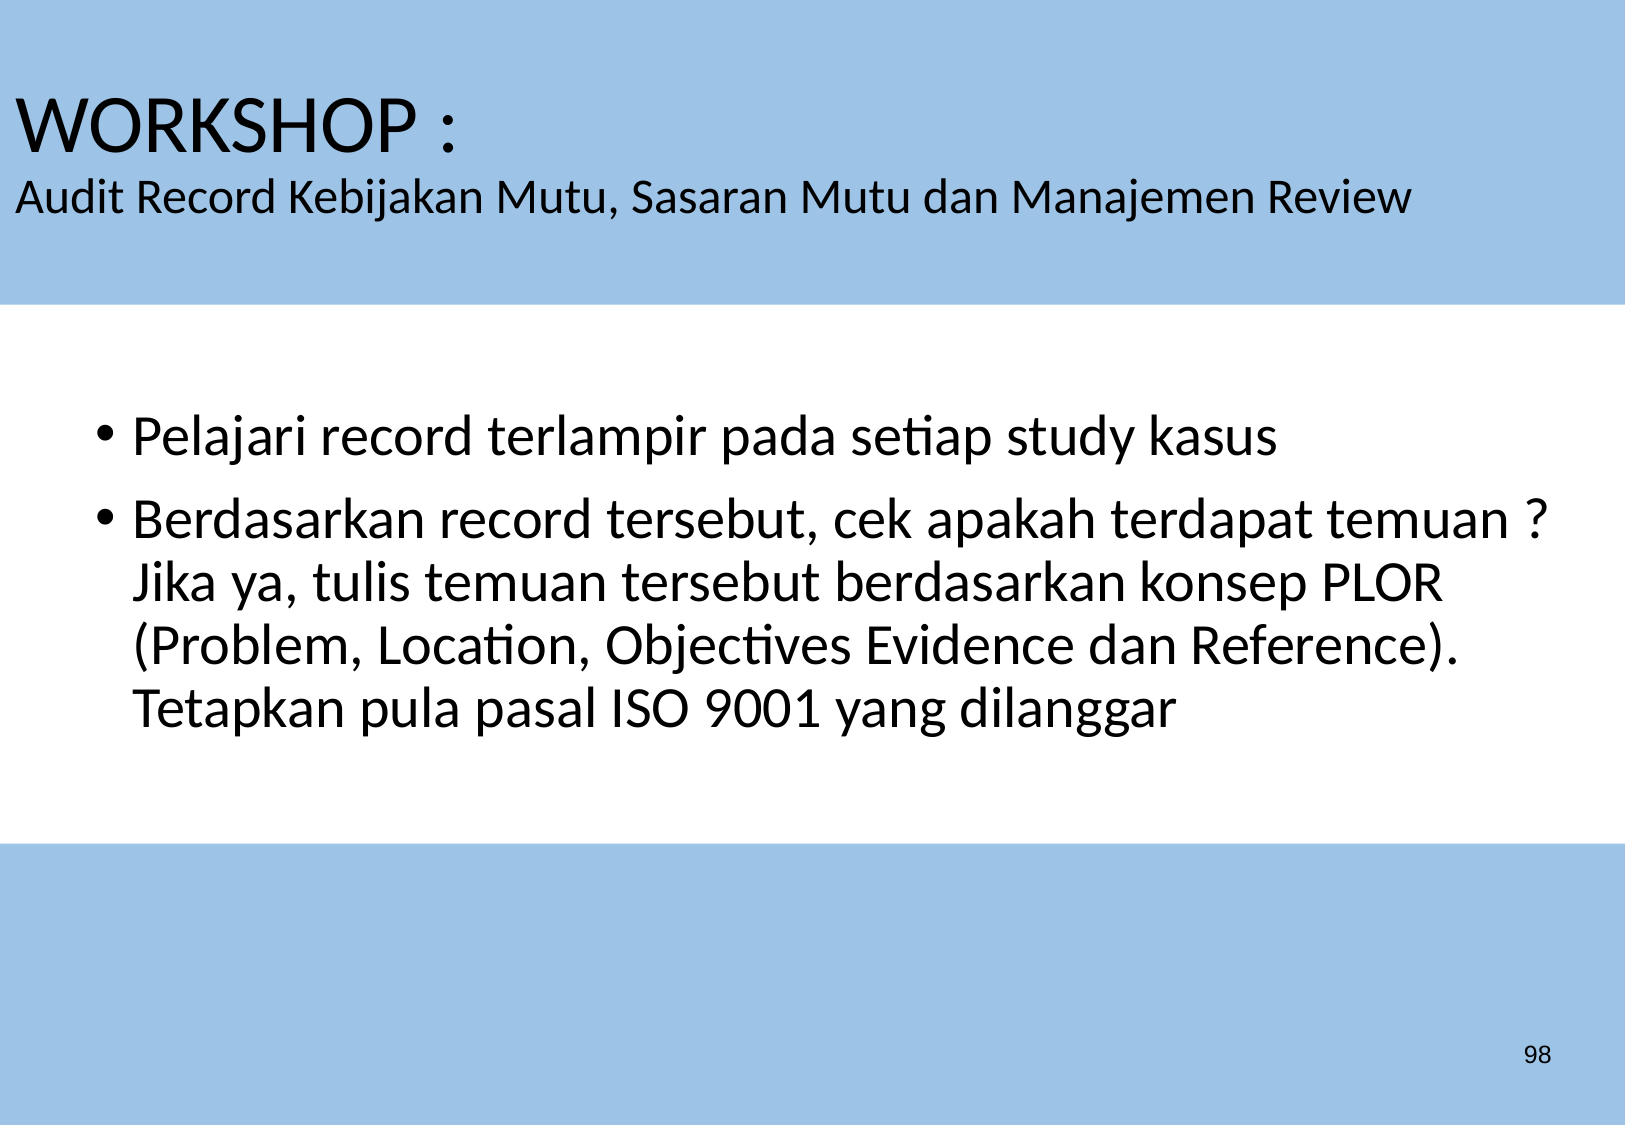

# WORKSHOP : Audit Record Kebijakan Mutu, Sasaran Mutu dan Manajemen Review
Pelajari record terlampir pada setiap study kasus
Berdasarkan record tersebut, cek apakah terdapat temuan ? Jika ya, tulis temuan tersebut berdasarkan konsep PLOR (Problem, Location, Objectives Evidence dan Reference). Tetapkan pula pasal ISO 9001 yang dilanggar

98
IQA ISO 9001:2015 1/Rev 03 © Copyright Sentral Sistem, Februari 2019
98